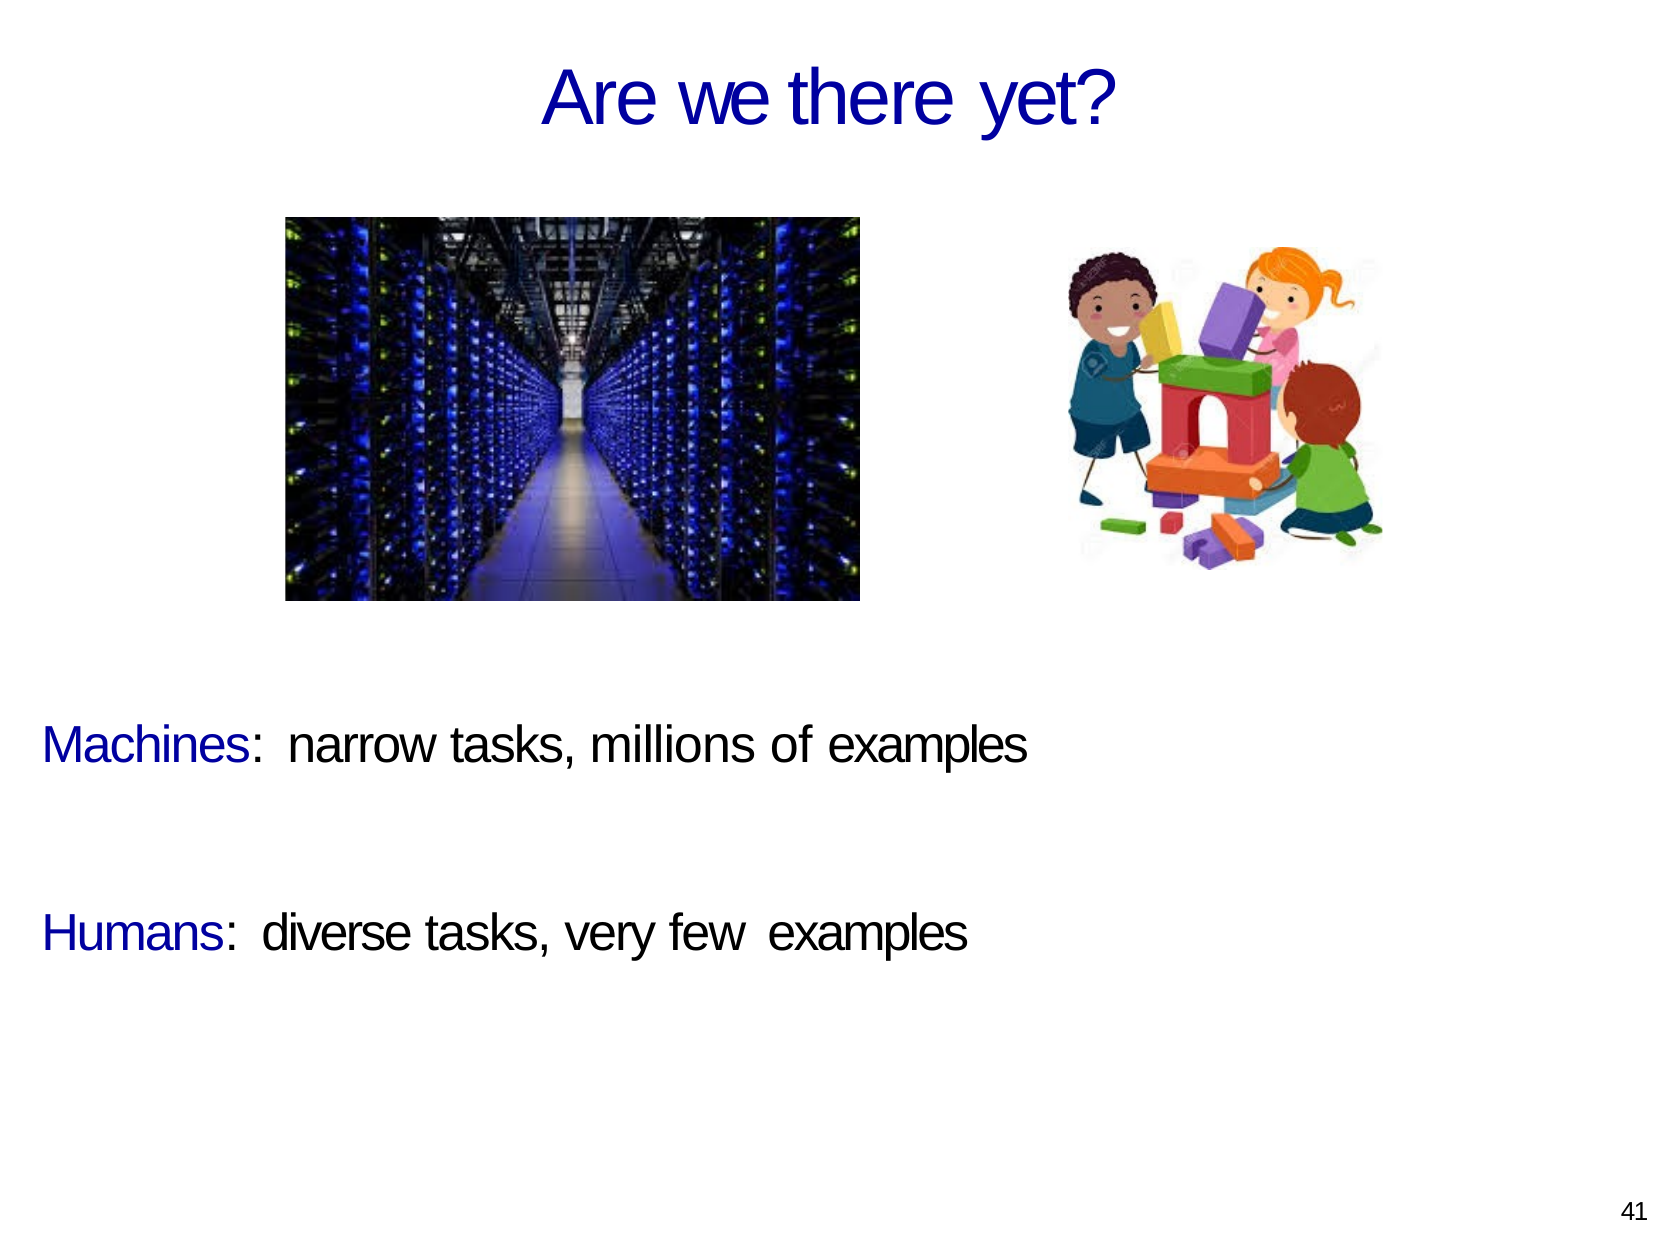

# Are we there yet?

Machines:	narrow tasks, millions of examples

Humans:	diverse tasks, very few examples
41